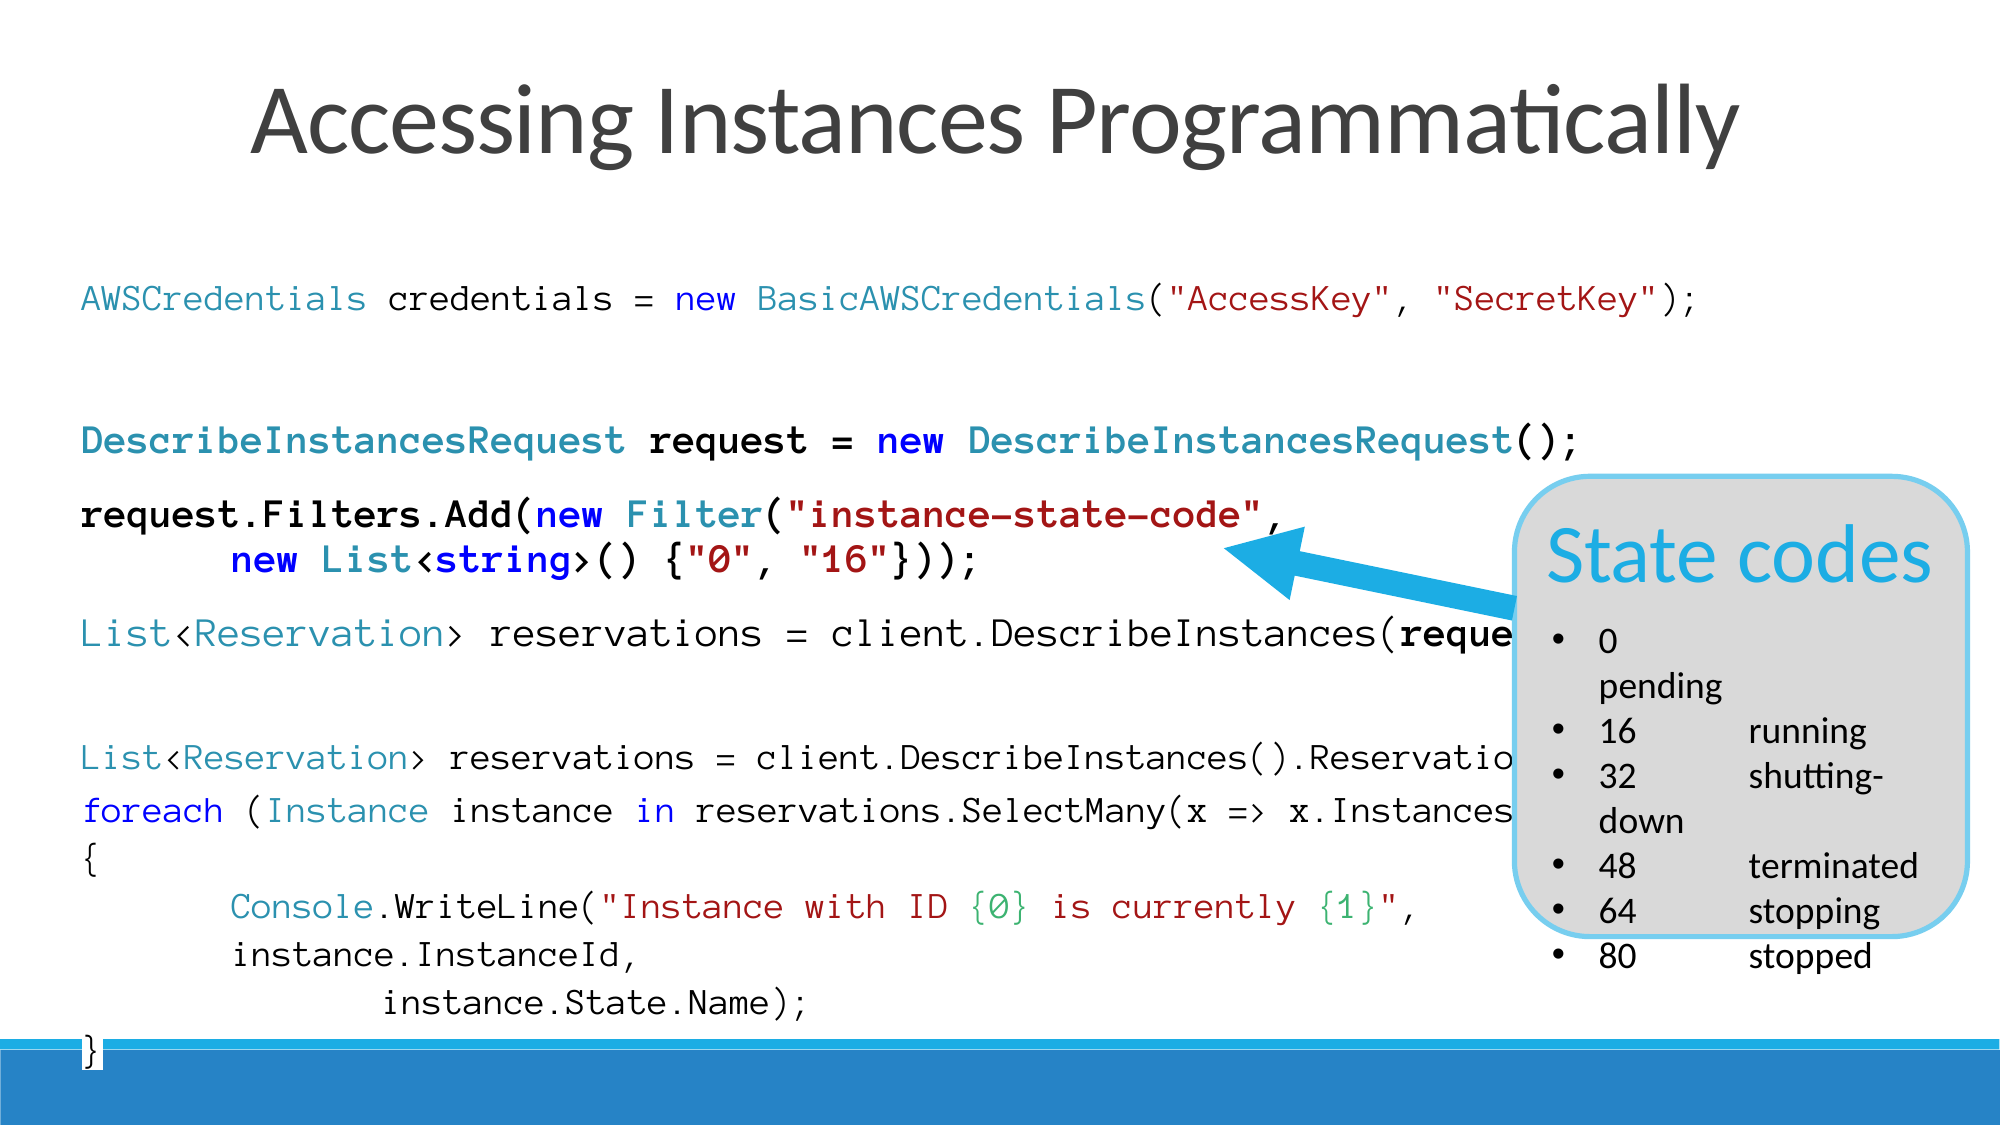

Accessing Instances Programmatically
AWSCredentials credentials = new BasicAWSCredentials("AccessKey", "SecretKey");

DescribeInstancesRequest request = new DescribeInstancesRequest();
request.Filters.Add(new Filter("instance-state-code",
	new List<string>() {"0", "16"}));
List<Reservation> reservations = client.DescribeInstances(request).Reservations;
List<Reservation> reservations = client.DescribeInstances().Reservations;
foreach (Instance instance in reservations.SelectMany(x => x.Instances))
{
	Console.WriteLine("Instance with ID {0} is currently {1}", 				instance.InstanceId,
		instance.State.Name);
}

State codes
0		pending
16	running
32	shutting-down
48	terminated
64	stopping
80	stopped